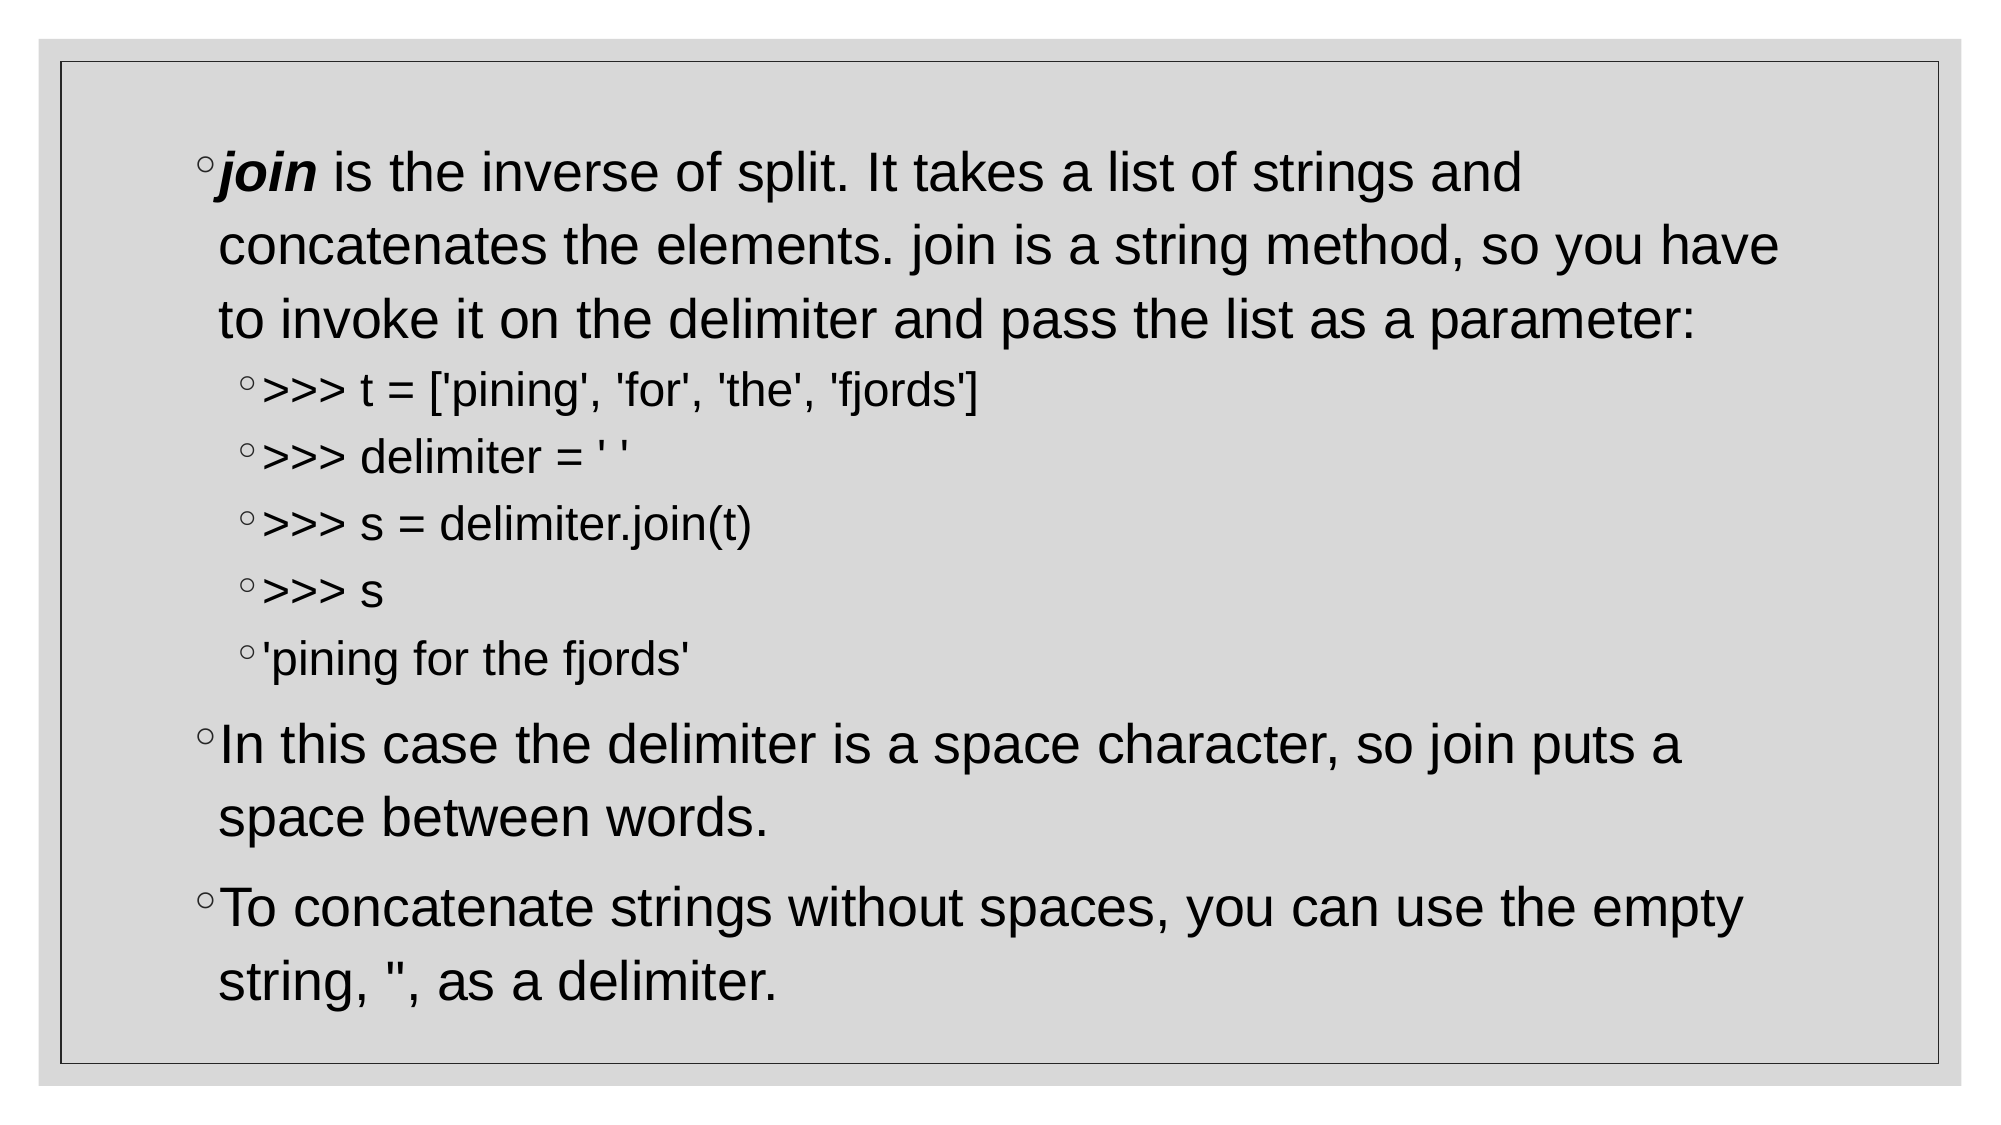

join is the inverse of split. It takes a list of strings and concatenates the elements. join is a string method, so you have to invoke it on the delimiter and pass the list as a parameter:
>>> t = ['pining', 'for', 'the', 'fjords']
>>> delimiter = ' '
>>> s = delimiter.join(t)
>>> s
'pining for the fjords'
In this case the delimiter is a space character, so join puts a space between words.
To concatenate strings without spaces, you can use the empty string, '', as a delimiter.